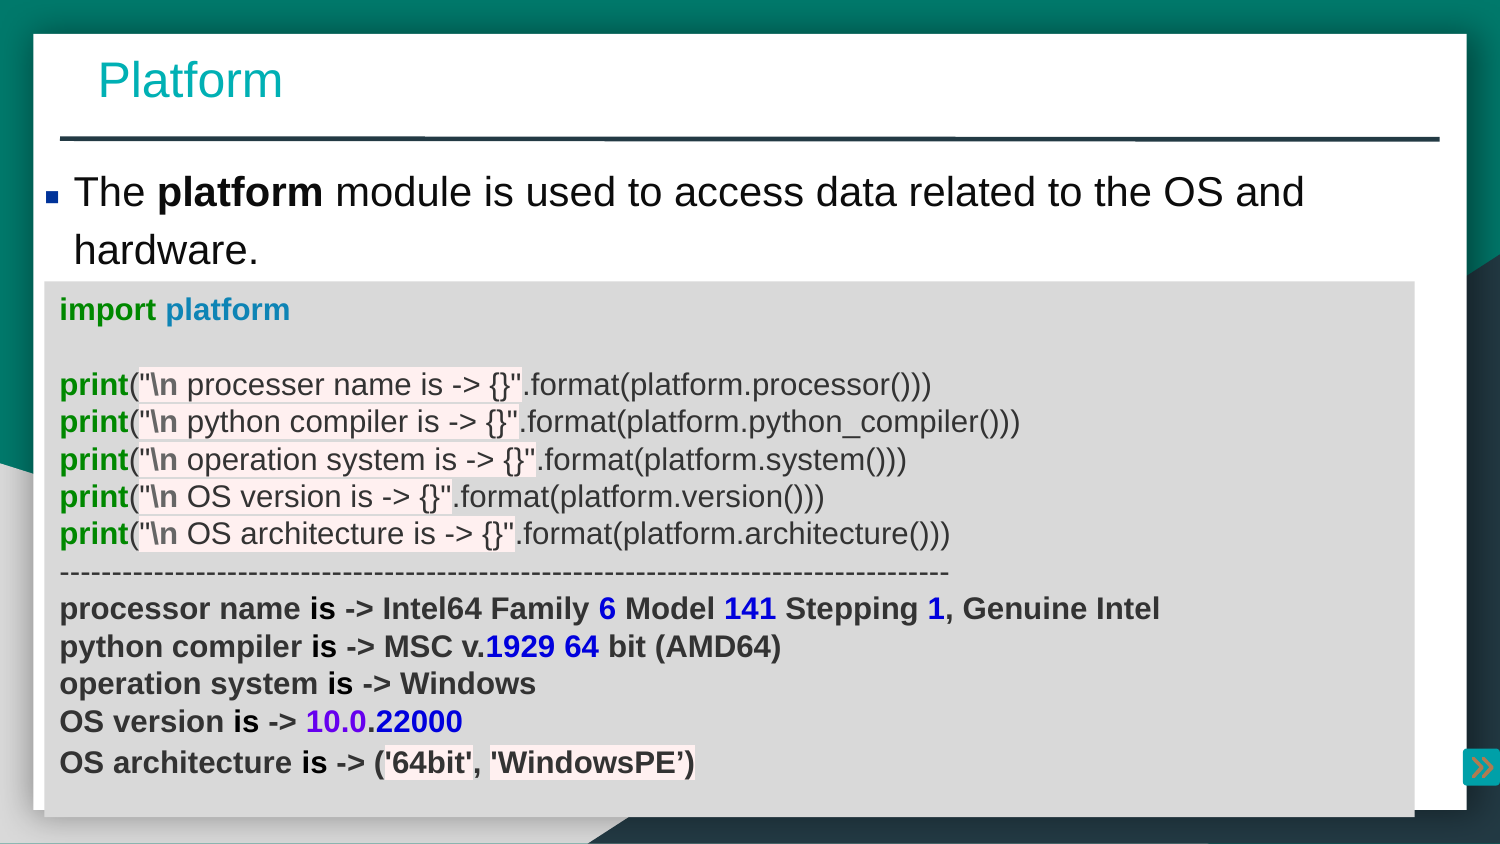

Platform
The platform module is used to access data related to the OS and hardware.
Use the platform module to get information about a machine.
import platform

print("\n processer name is -> {}".format(platform.processor()))
print("\n python compiler is -> {}".format(platform.python_compiler()))
print("\n operation system is -> {}".format(platform.system()))
print("\n OS version is -> {}".format(platform.version()))
print("\n OS architecture is -> {}".format(platform.architecture()))
-------------------------------------------------------------------------------------
processor name is -> Intel64 Family 6 Model 141 Stepping 1, Genuine Intel
python compiler is -> MSC v.1929 64 bit (AMD64)
operation system is -> Windows
OS version is -> 10.0.22000
OS architecture is -> ('64bit', 'WindowsPE’)